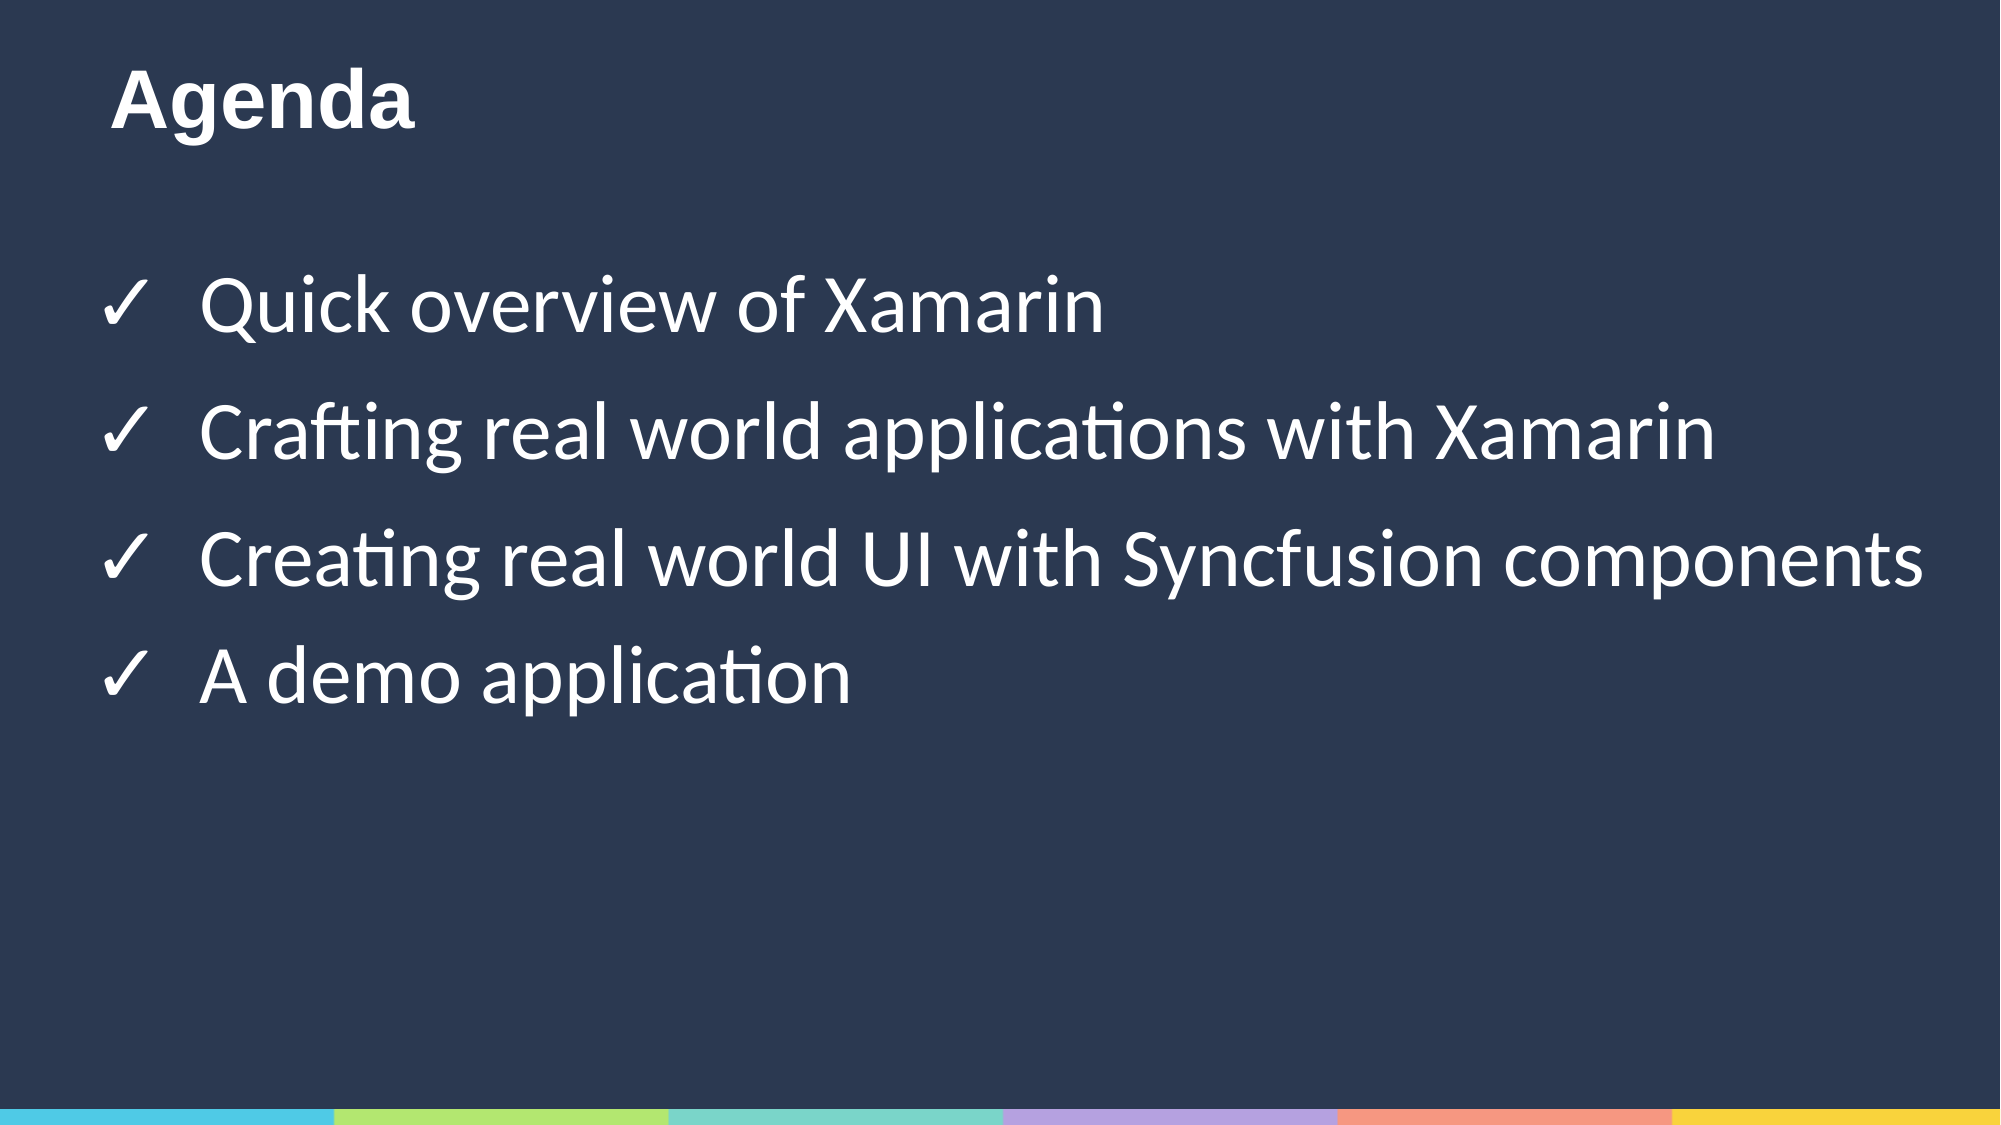

# Agenda
✓  Quick overview of Xamarin
✓  Crafting real world applications with Xamarin
✓  Creating real world UI with Syncfusion components
✓  A demo application